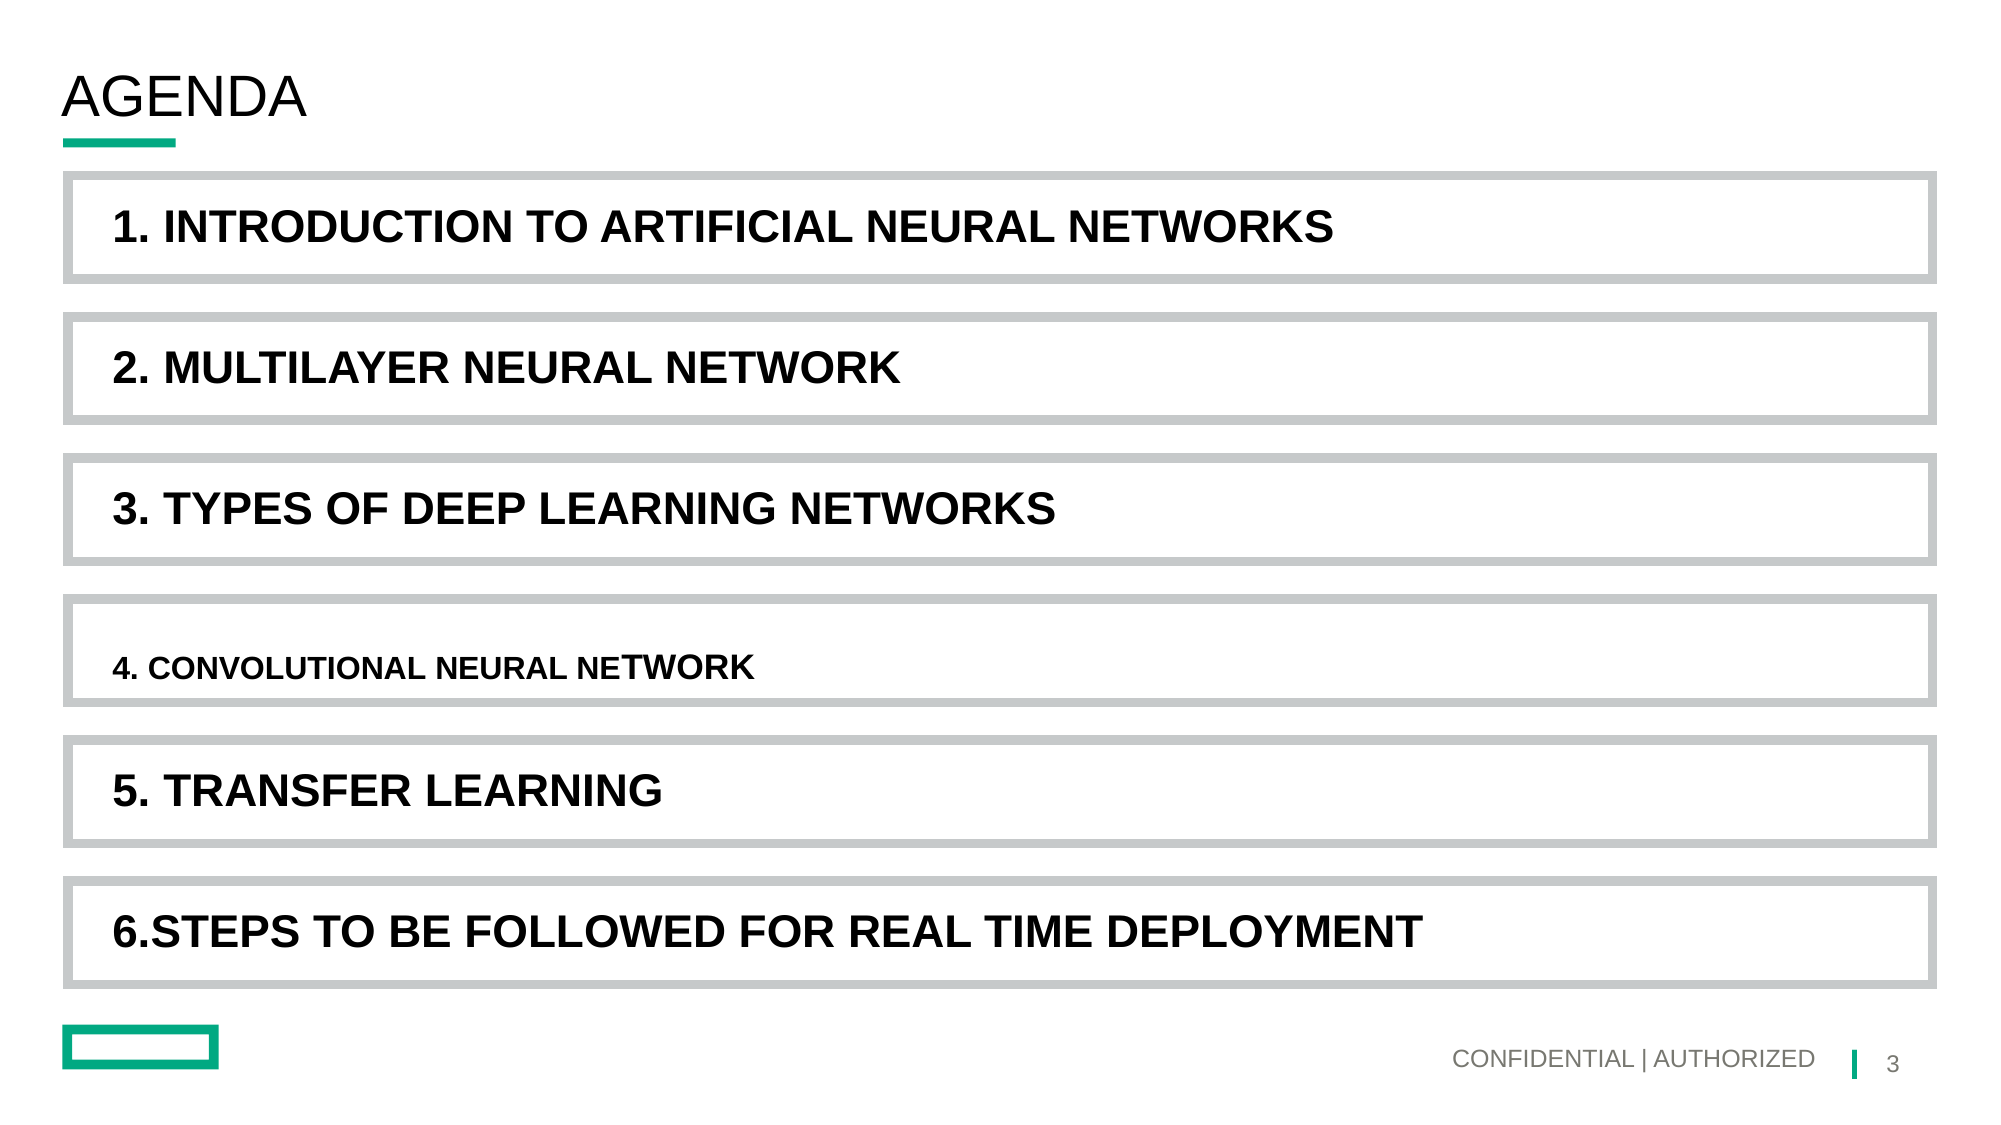

# AGENDA
1. INTRODUCTION to Artificial neural networks
2. Multilayer neural network
3. TYPES OF Deep learning networks

4. CONVOLUTIONAL NEURAL NETWORK

5. Transfer Learning
6.Steps to be followed for Real time Deployment
CONFIDENTIAL | AUTHORIZED
3